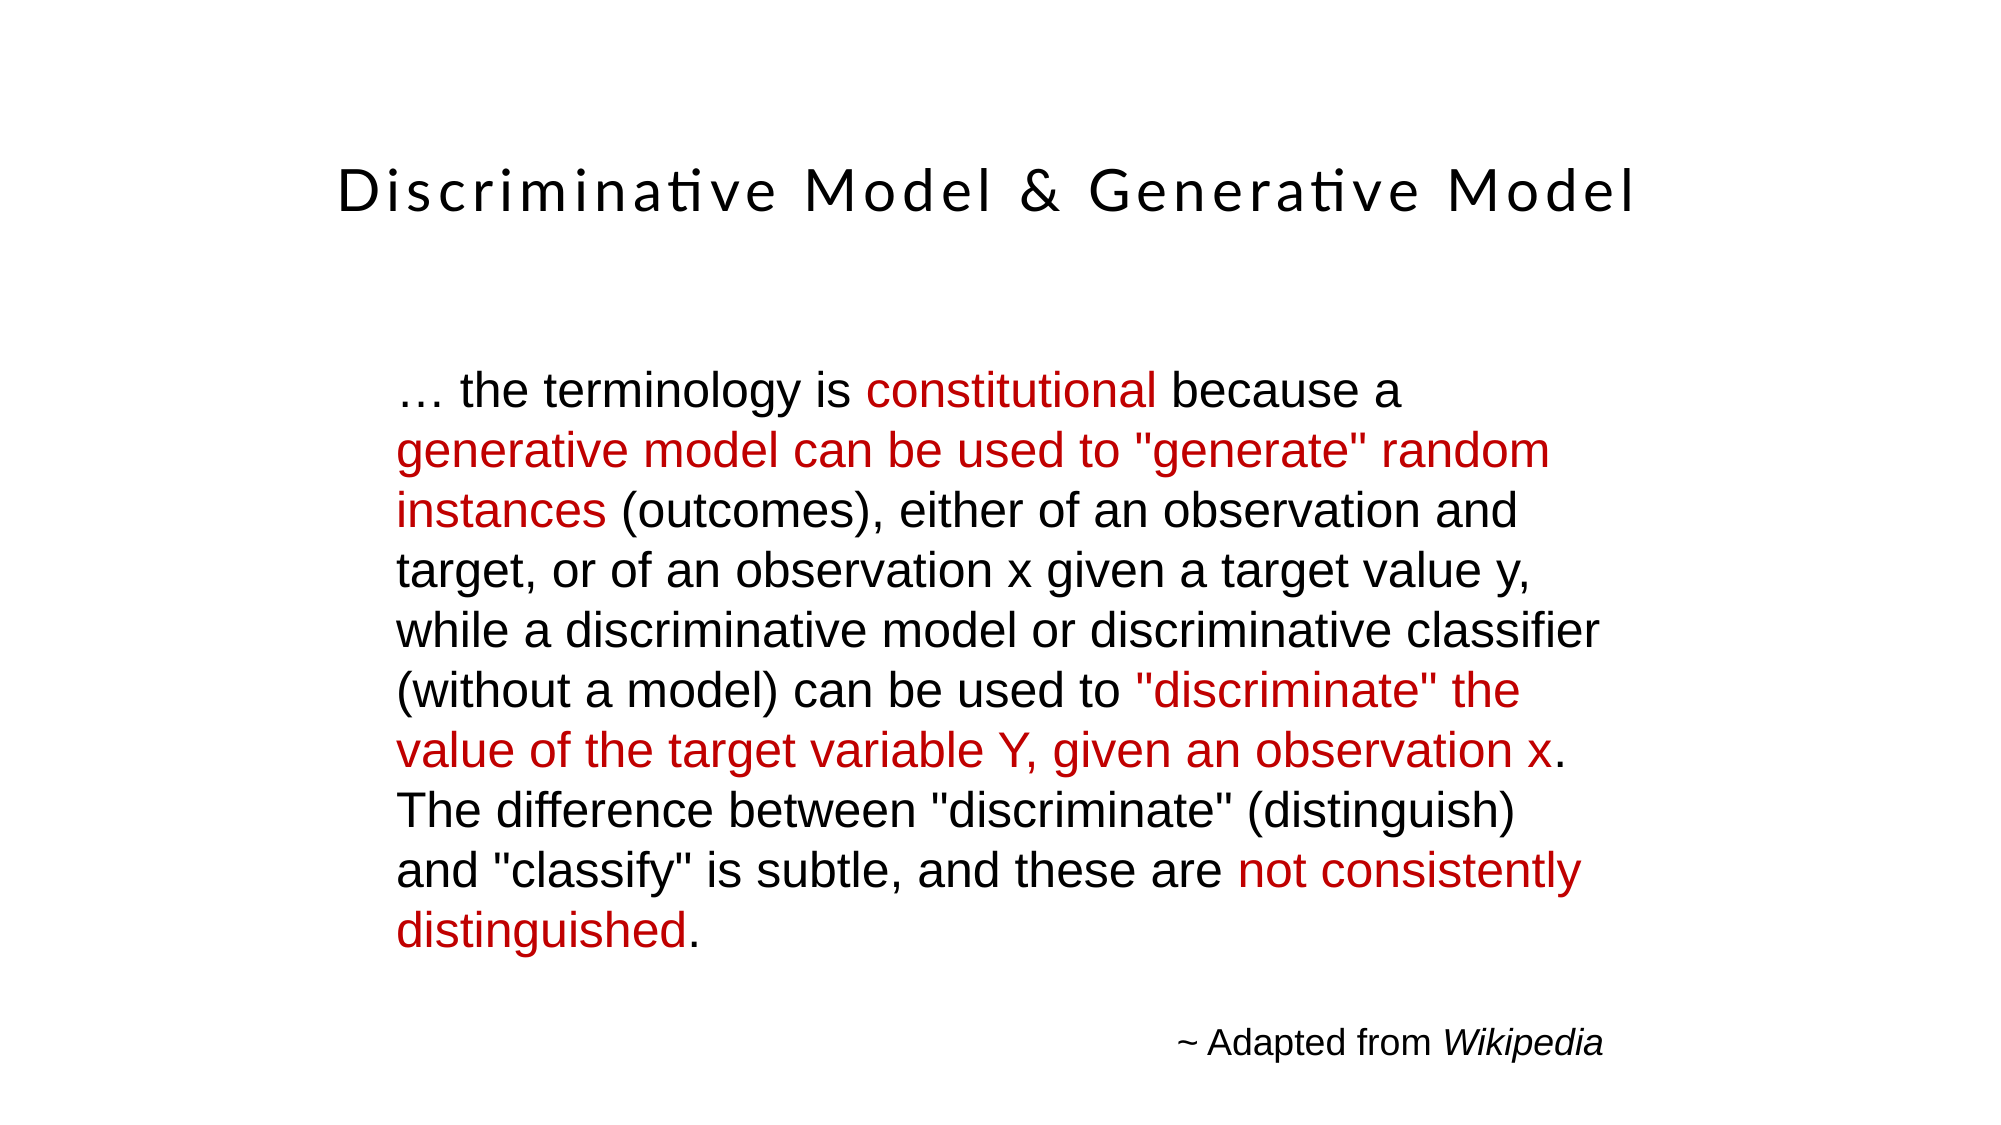

Discriminative Model & Generative Model
… the terminology is constitutional because a generative model can be used to "generate" random instances (outcomes), either of an observation and target, or of an observation x given a target value y, while a discriminative model or discriminative classifier (without a model) can be used to "discriminate" the value of the target variable Y, given an observation x.  The difference between "discriminate" (distinguish) and "classify" is subtle, and these are not consistently distinguished.

~ Adapted from Wikipedia